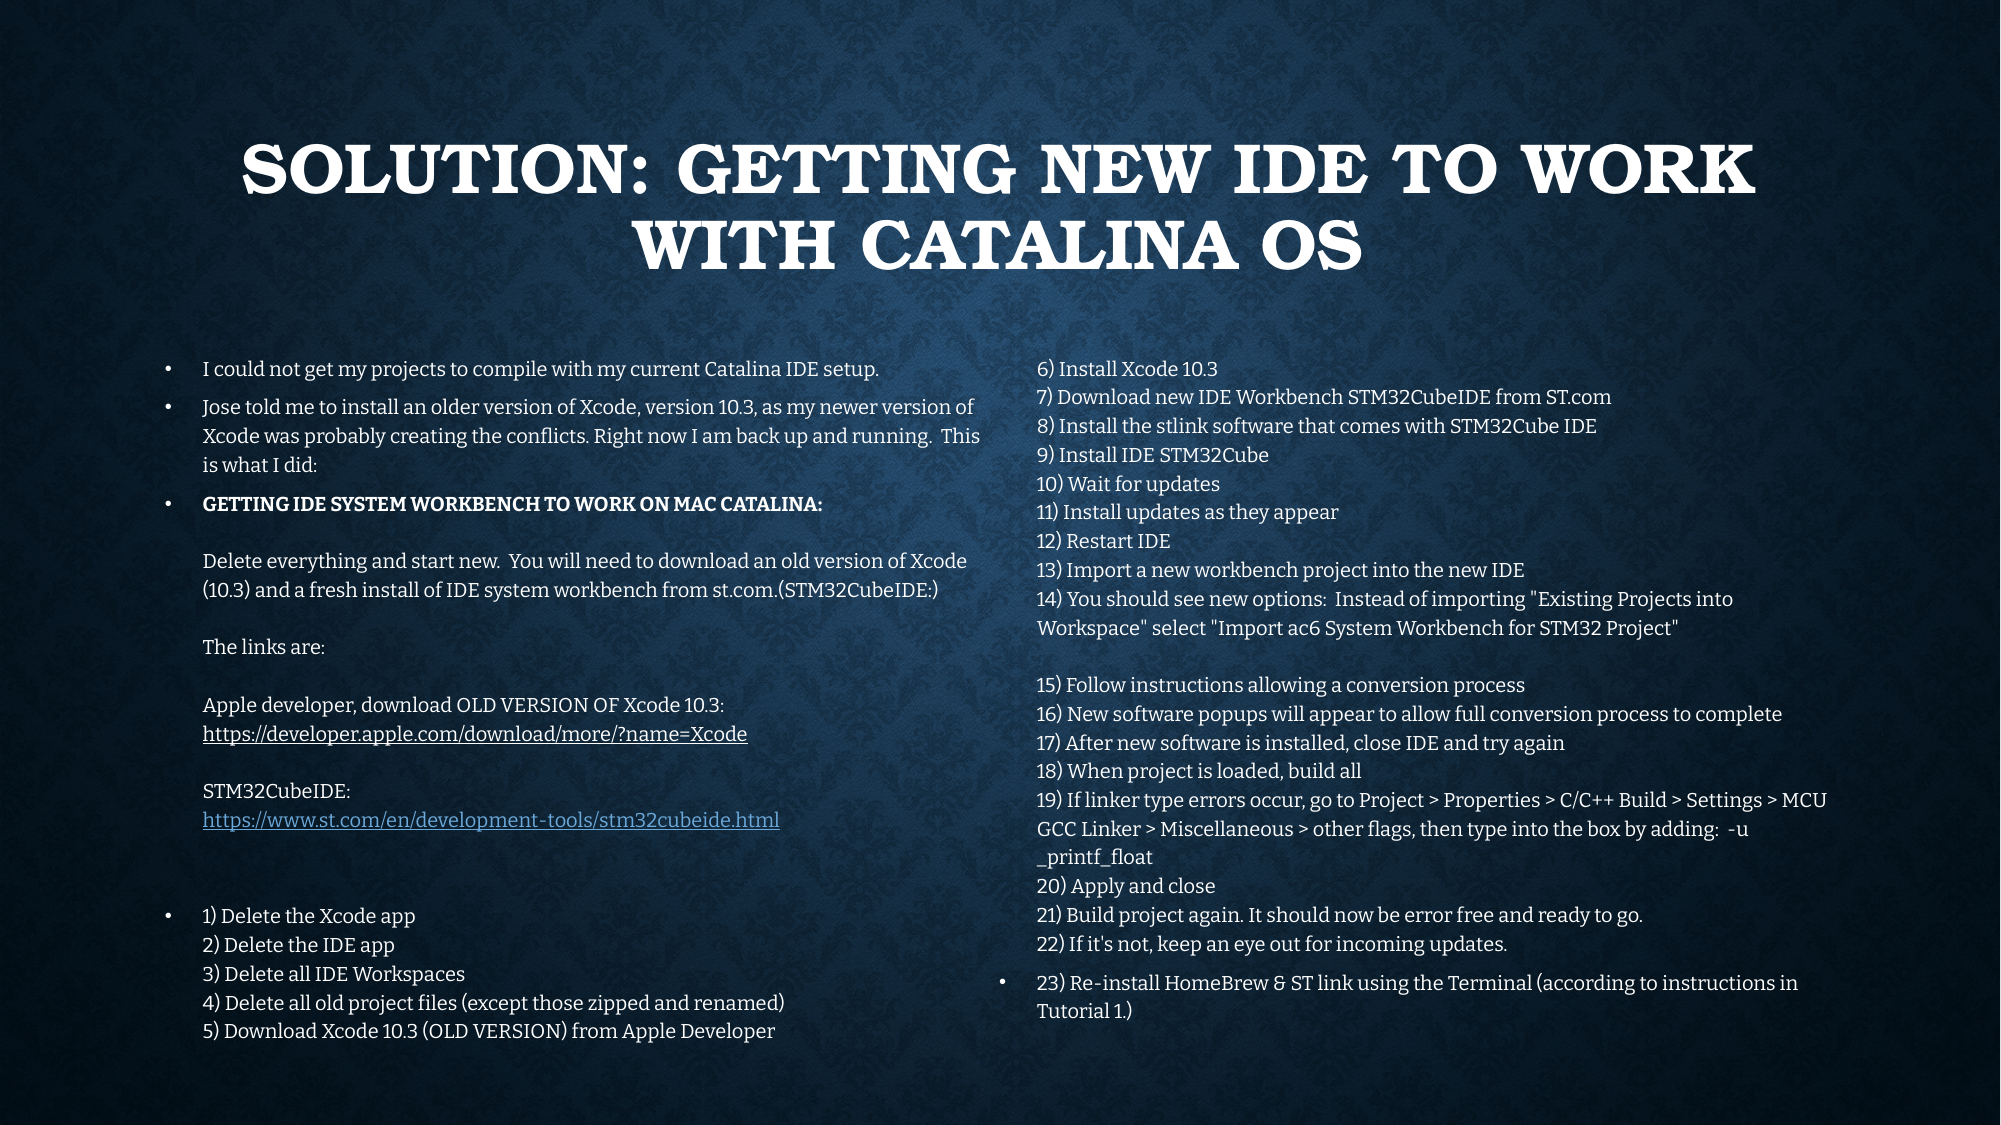

# Solution: Getting New IDE to Work with Catalina OS
I could not get my projects to compile with my current Catalina IDE setup.
Jose told me to install an older version of Xcode, version 10.3, as my newer version of Xcode was probably creating the conflicts. Right now I am back up and running.  This is what I did:
GETTING IDE SYSTEM WORKBENCH TO WORK ON MAC CATALINA:
Delete everything and start new.  You will need to download an old version of Xcode (10.3) and a fresh install of IDE system workbench from st.com.(STM32CubeIDE:)
The links are:
Apple developer, download OLD VERSION OF Xcode 10.3:
https://developer.apple.com/download/more/?name=Xcode
STM32CubeIDE:
https://www.st.com/en/development-tools/stm32cubeide.html
1) Delete the Xcode app
2) Delete the IDE app
3) Delete all IDE Workspaces
4) Delete all old project files (except those zipped and renamed)
5) Download Xcode 10.3 (OLD VERSION) from Apple Developer
6) Install Xcode 10.3
7) Download new IDE Workbench STM32CubeIDE from ST.com
8) Install the stlink software that comes with STM32Cube IDE
9) Install IDE STM32Cube
10) Wait for updates
11) Install updates as they appear
12) Restart IDE
13) Import a new workbench project into the new IDE
14) You should see new options:  Instead of importing "Existing Projects into Workspace" select "Import ac6 System Workbench for STM32 Project"
15) Follow instructions allowing a conversion process
16) New software popups will appear to allow full conversion process to complete
17) After new software is installed, close IDE and try again
18) When project is loaded, build all
19) If linker type errors occur, go to Project > Properties > C/C++ Build > Settings > MCU GCC Linker > Miscellaneous > other flags, then type into the box by adding:  -u _printf_float 
20) Apply and close
21) Build project again. It should now be error free and ready to go.
22) If it's not, keep an eye out for incoming updates.
23) Re-install HomeBrew & ST link using the Terminal (according to instructions in Tutorial 1.)